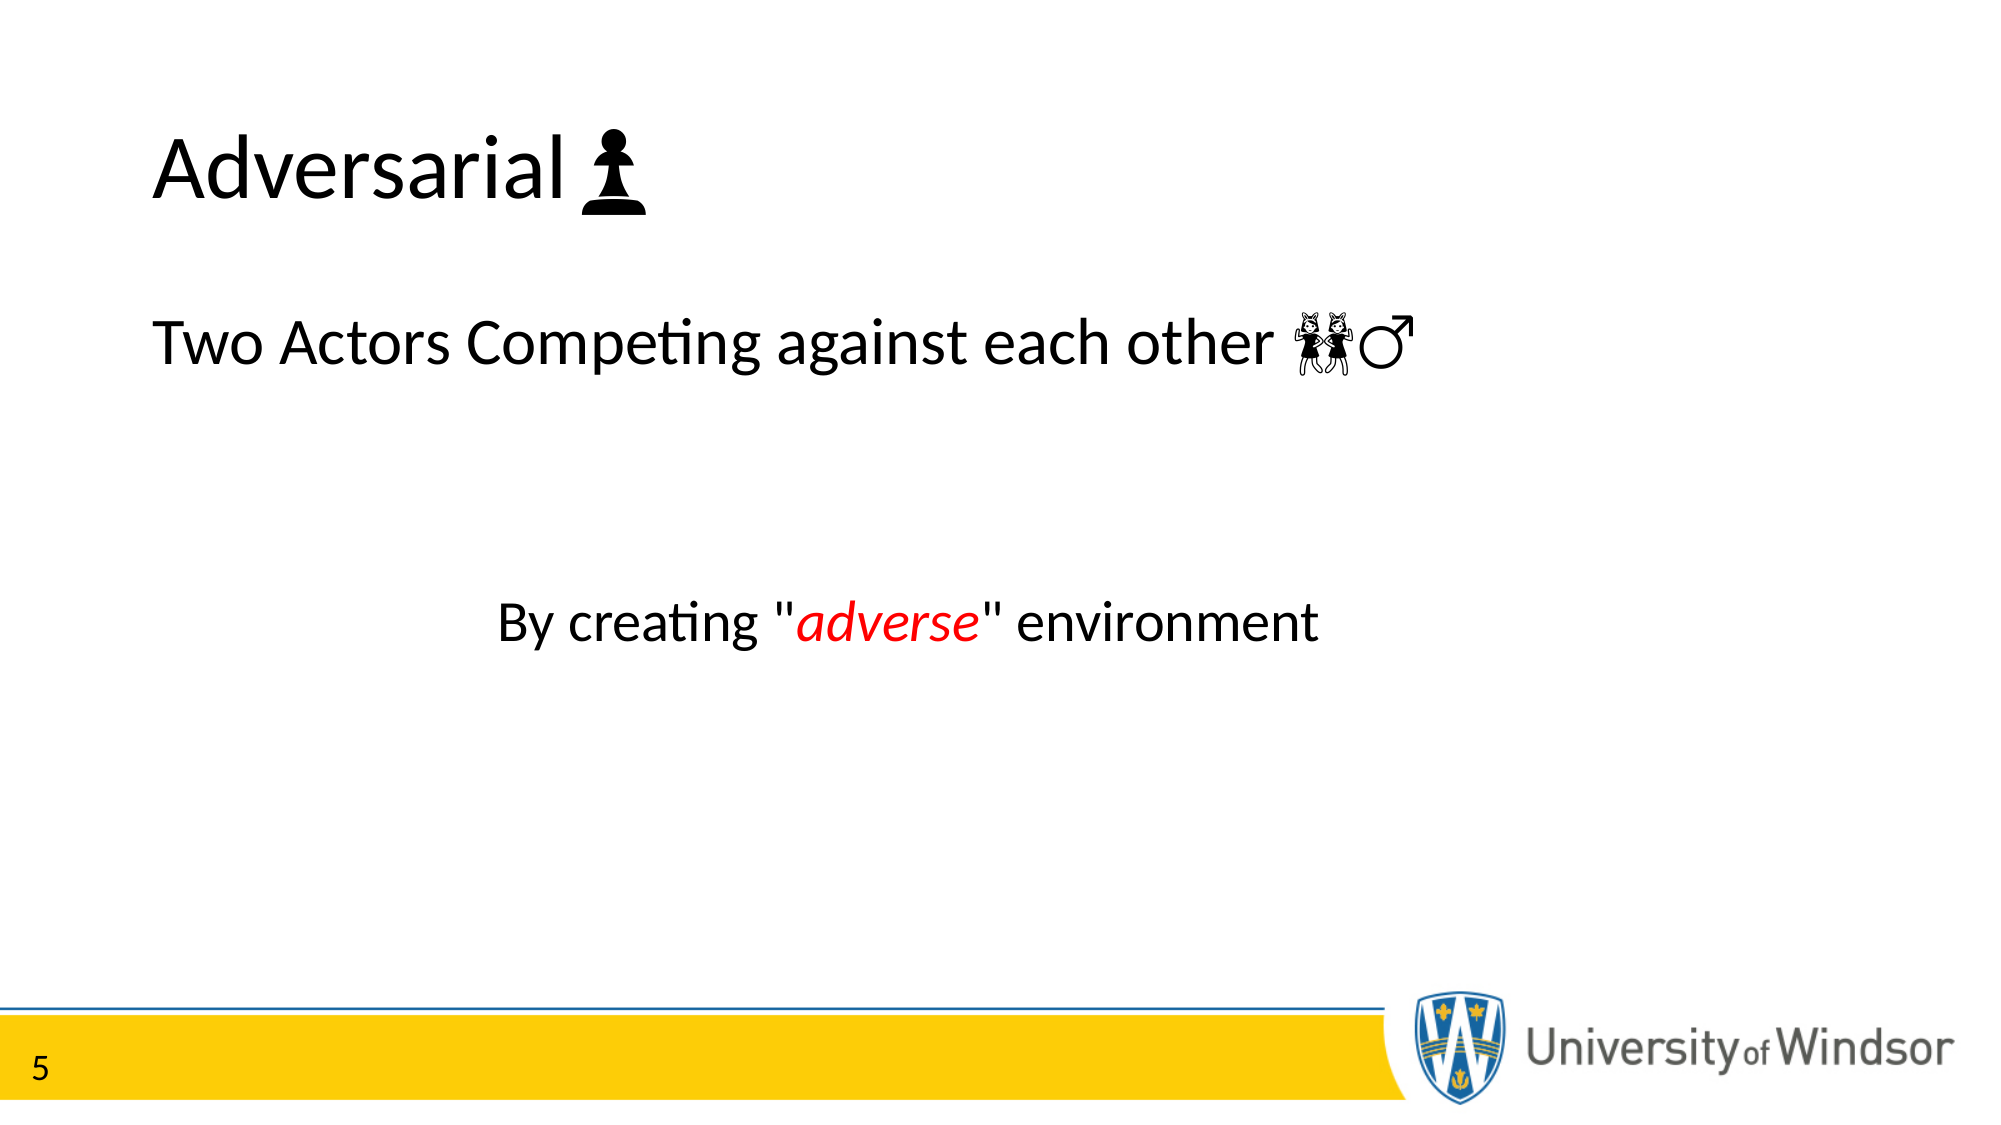

# Adversarial♟️
Two Actors Competing against each other 👯‍♂️
By creating "adverse" environment
5